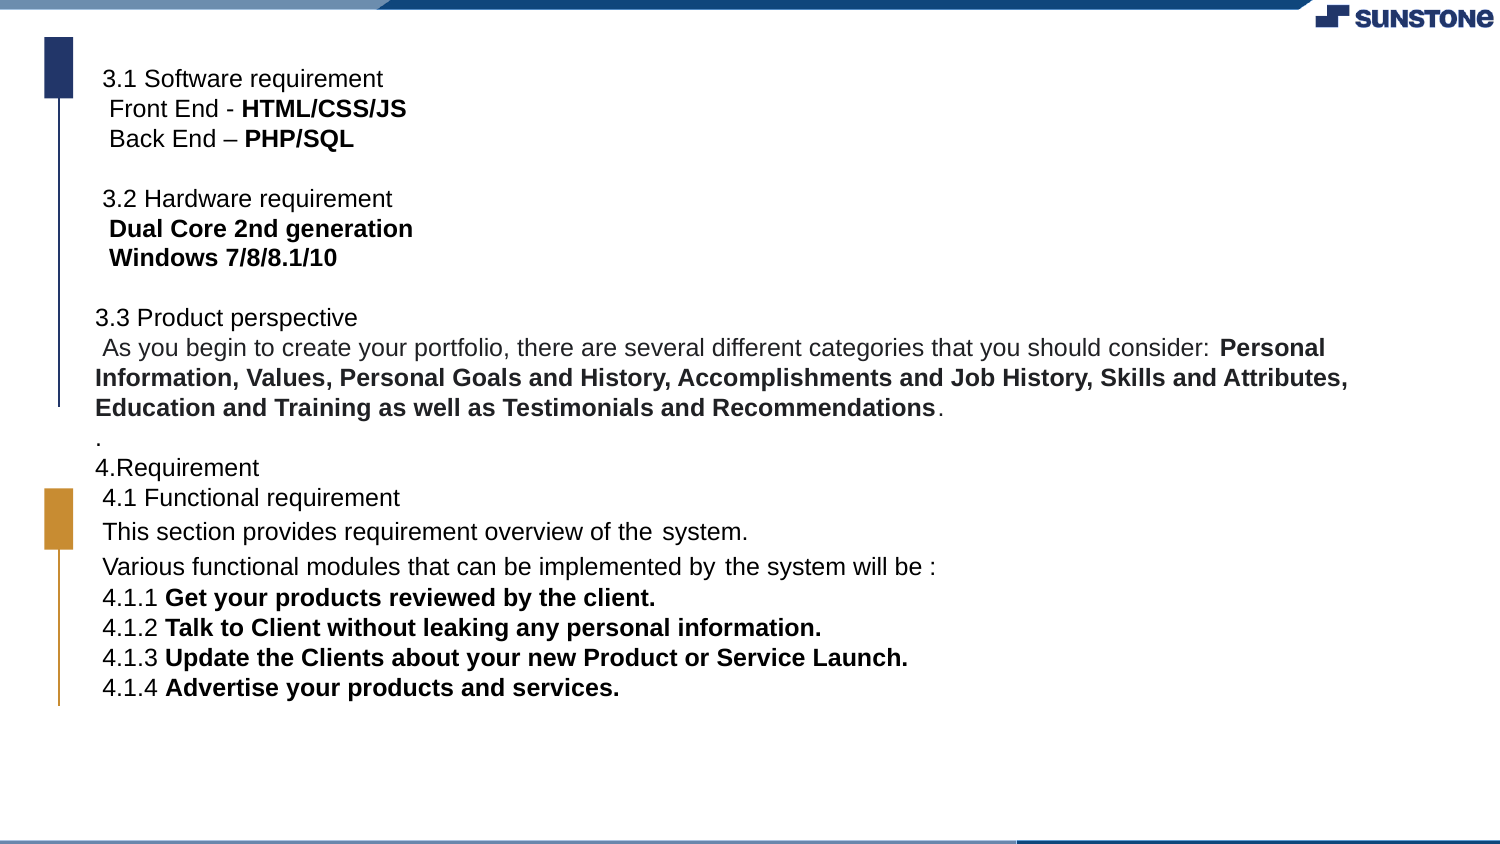

3.1 Software requirement
  Front End - HTML/CSS/JS
  Back End – PHP/SQL

 3.2 Hardware requirement
  Dual Core 2nd generation
  Windows 7/8/8.1/10

3.3 Product perspective
 As you begin to create your portfolio, there are several different categories that you should consider: Personal Information, Values, Personal Goals and History, Accomplishments and Job History, Skills and Attributes, Education and Training as well as Testimonials and Recommendations.
.
4.Requirement
 4.1 Functional requirement
 This section provides requirement overview of the system.
 Various functional modules that can be implemented by the system will be :
 4.1.1 Get your products reviewed by the client.
 4.1.2 Talk to Client without leaking any personal information.
 4.1.3 Update the Clients about your new Product or Service Launch.
 4.1.4 Advertise your products and services.